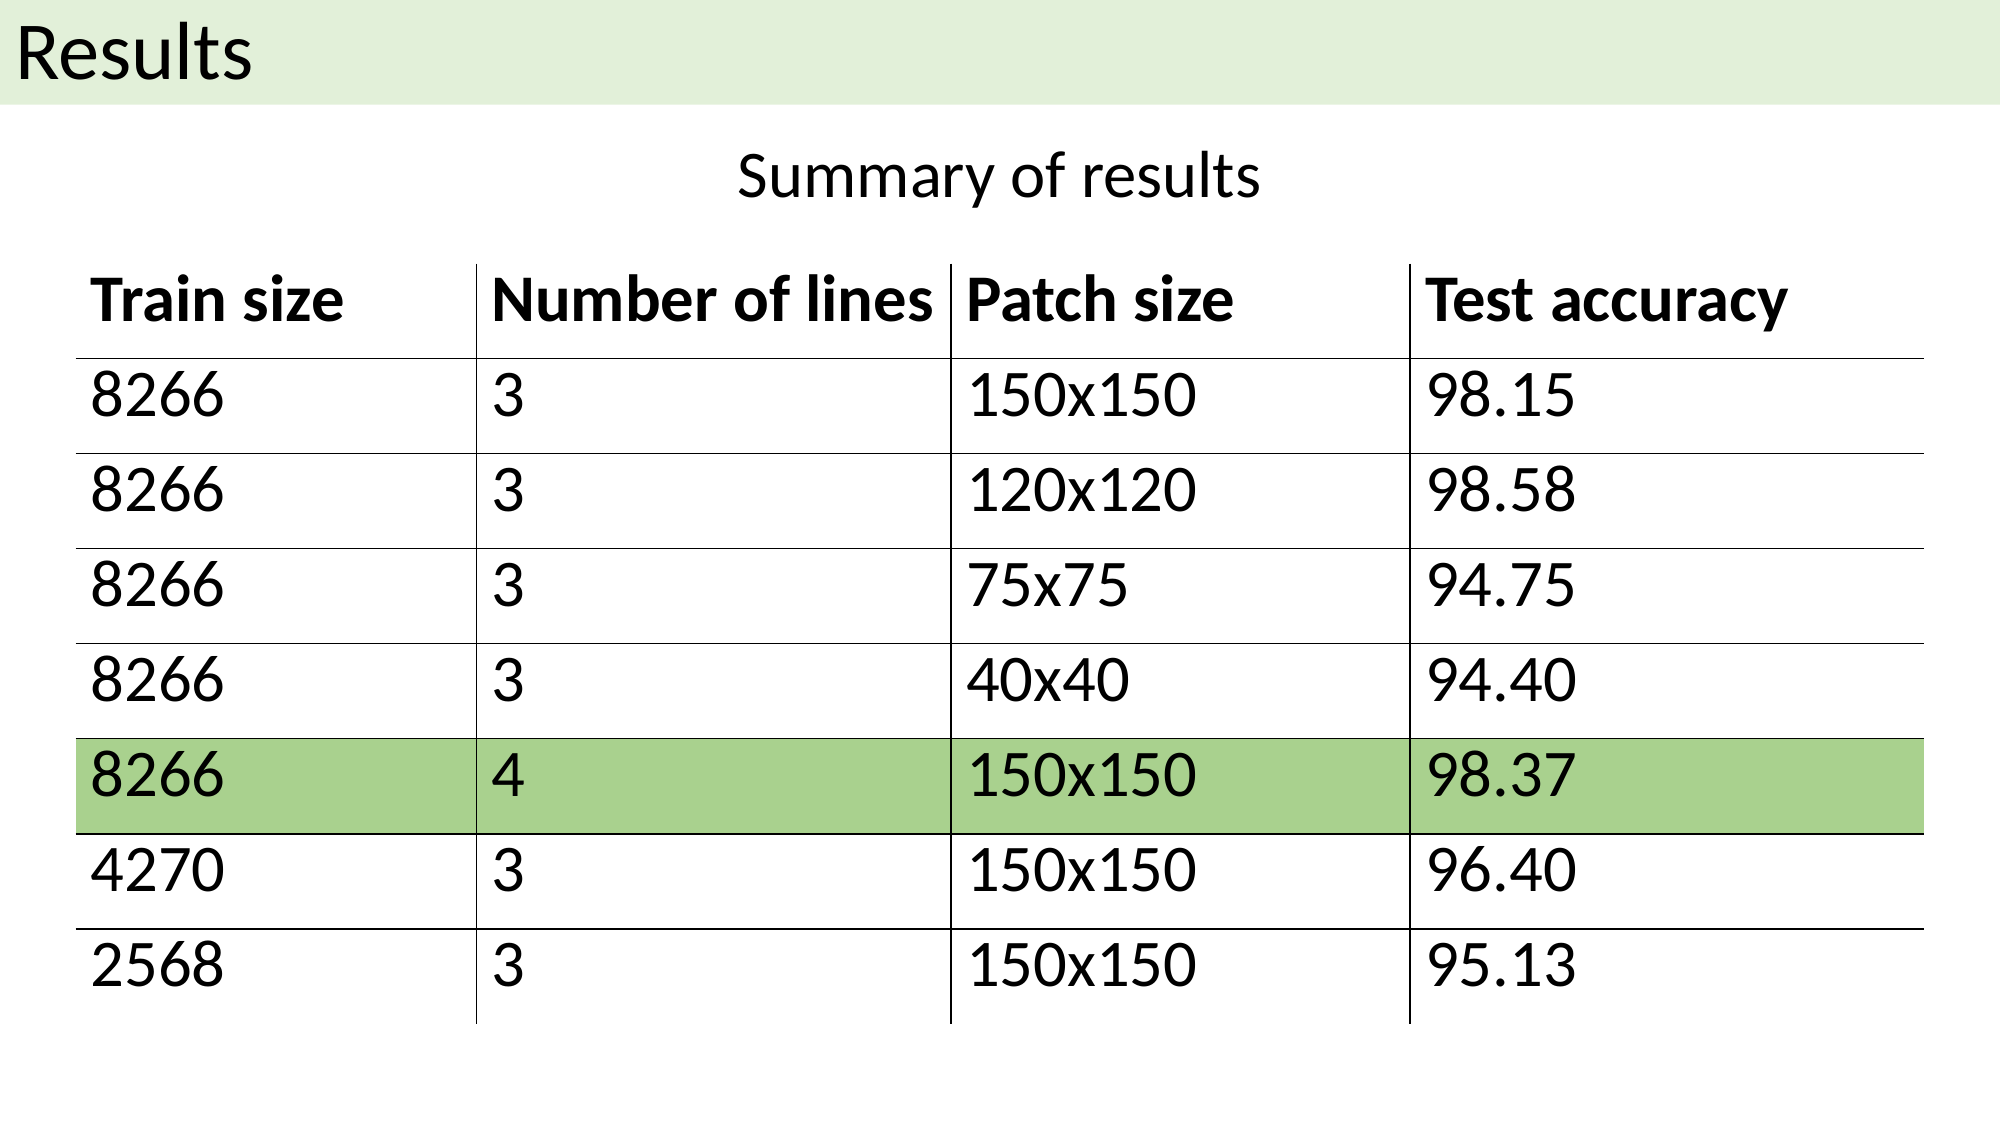

# Results
Summary of results
| Train size | Number of lines | Patch size | Test accuracy |
| --- | --- | --- | --- |
| 8266 | 3 | 150x150 | 98.15 |
| 8266 | 3 | 120x120 | 98.58 |
| 8266 | 3 | 75x75 | 94.75 |
| 8266 | 3 | 40x40 | 94.40 |
| 8266 | 4 | 150x150 | 98.37 |
| 4270 | 3 | 150x150 | 96.40 |
| 2568 | 3 | 150x150 | 95.13 |